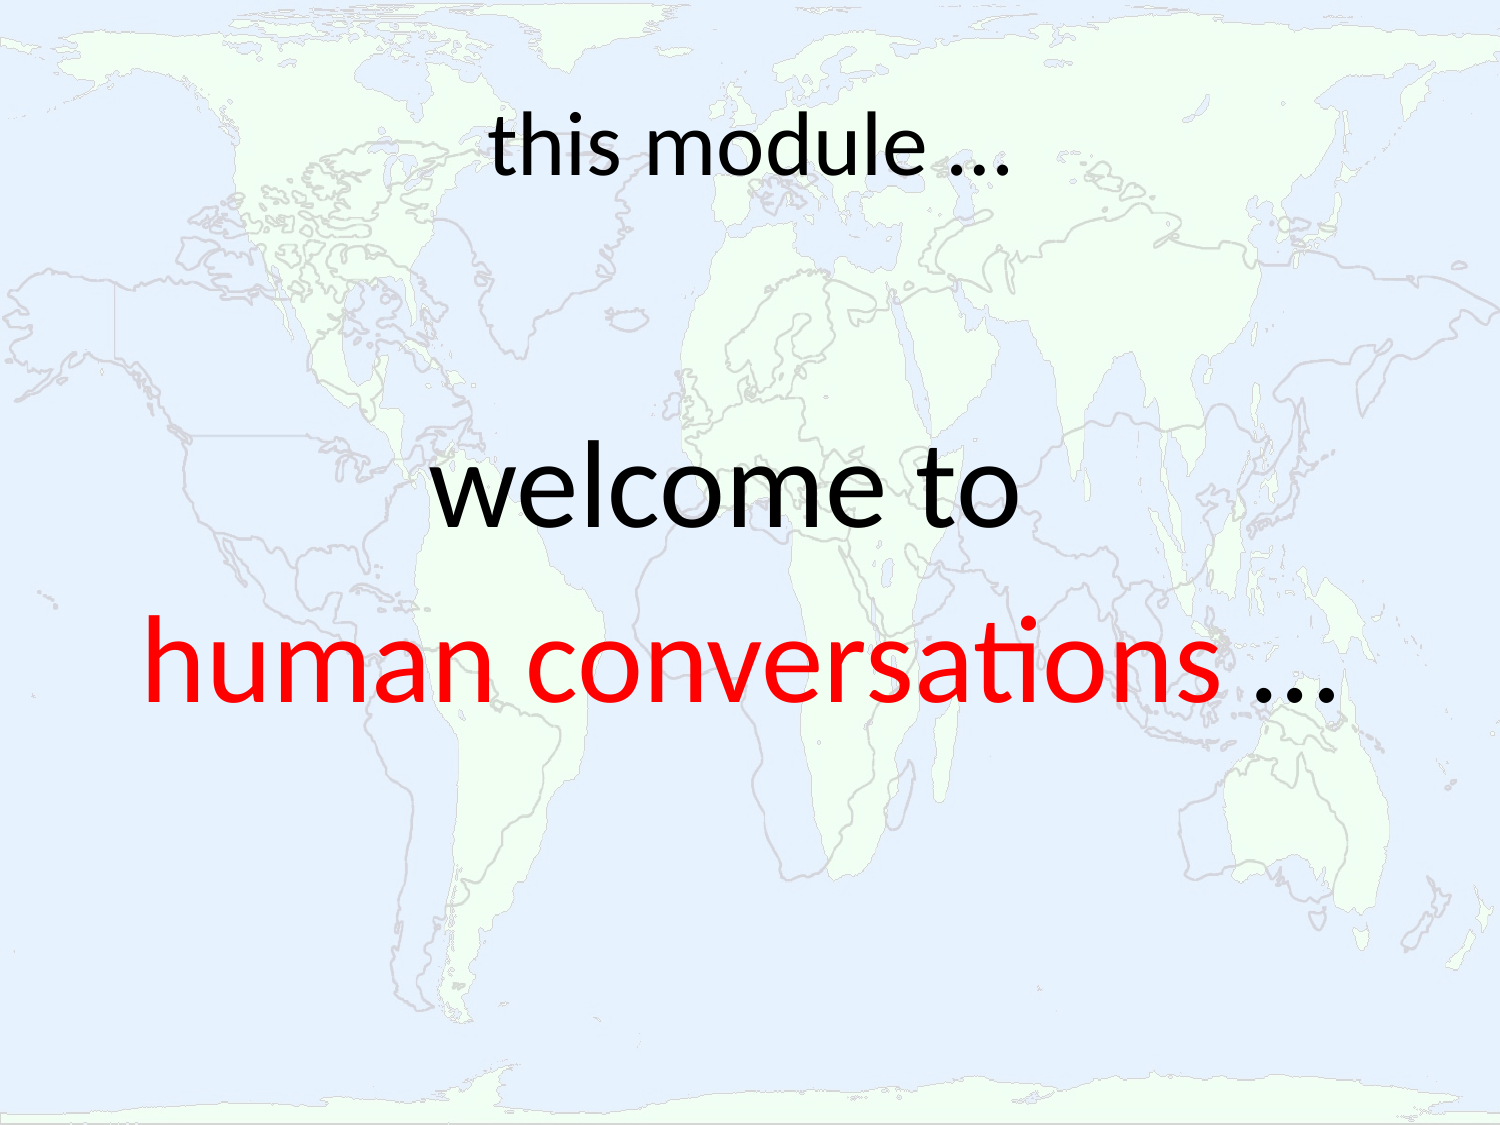

# this module …

welcome to
human conversations …